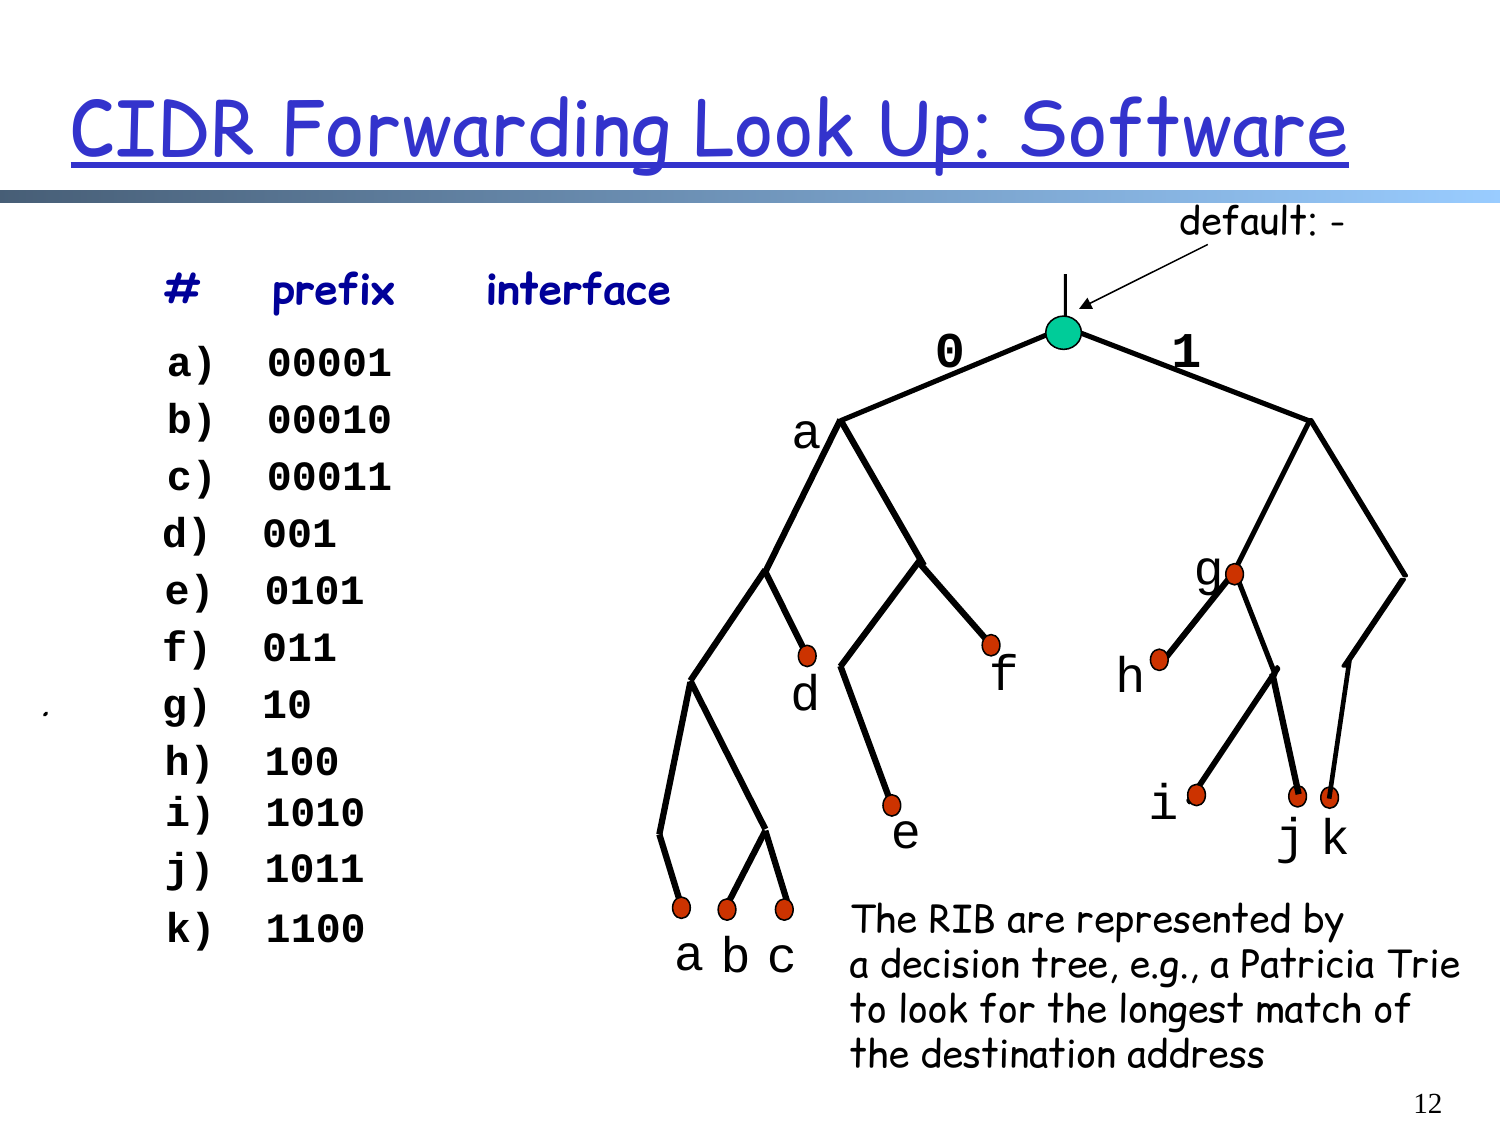

CIDR Forwarding Look Up: Software
default: -

0
1

a

g

f

h
d

i

e
j

a
b
c

 #    prefix     interface

a)  00001
b)  00010

c)  00011

d)  001

e)  0101

f)  011
g)  10

h)  100

i)  1010
k
j)  1011
The RIB are represented by
a decision tree, e.g., a Patricia Trie to look for the longest match of the destination address
k)  1100
12